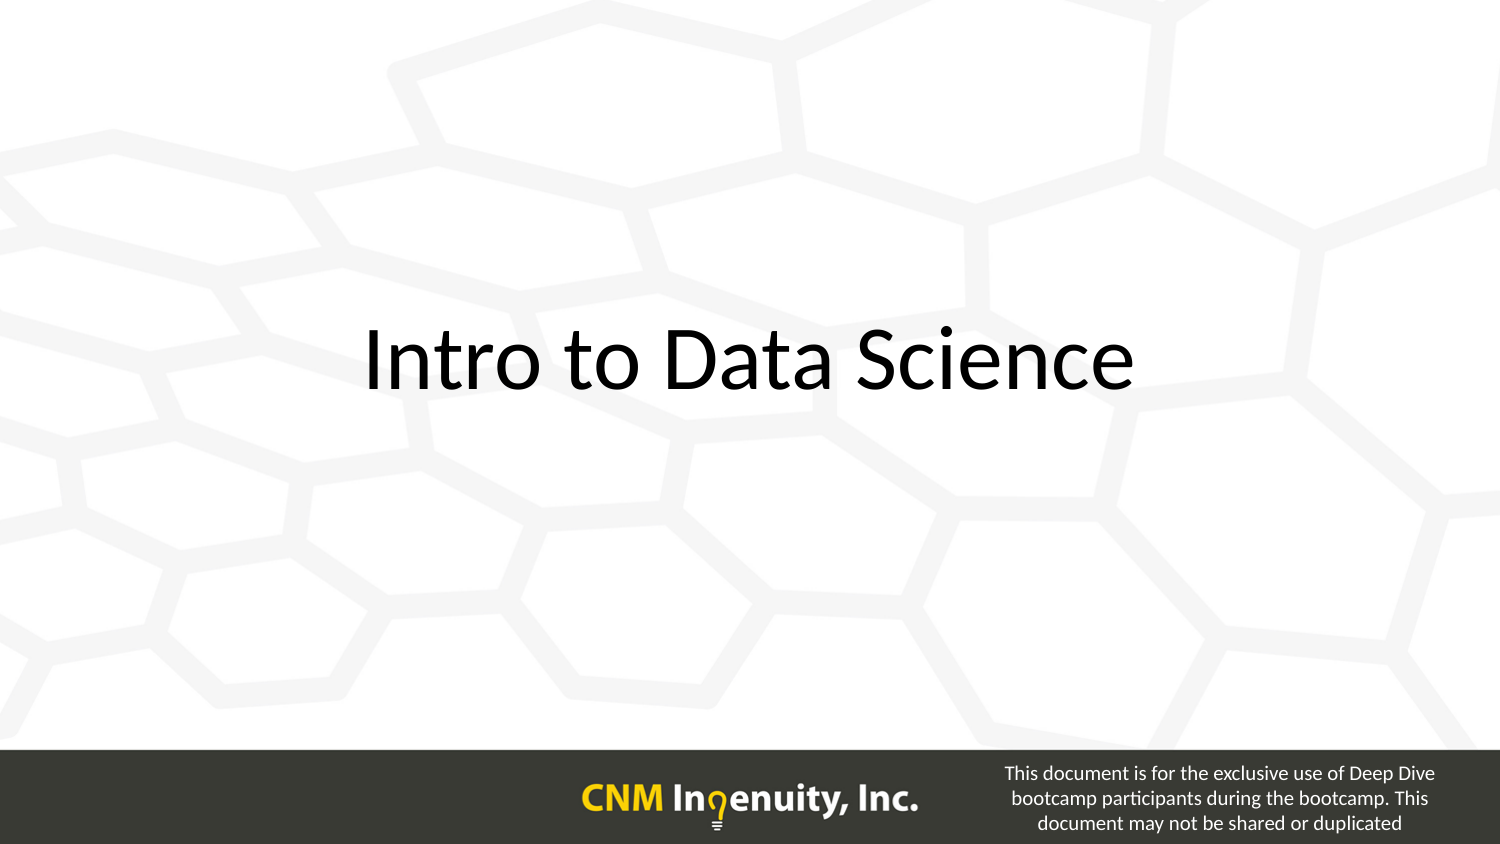

# Intro to Data Science
This document is for the exclusive use of Deep Dive bootcamp participants during the bootcamp. This document may not be shared or duplicated